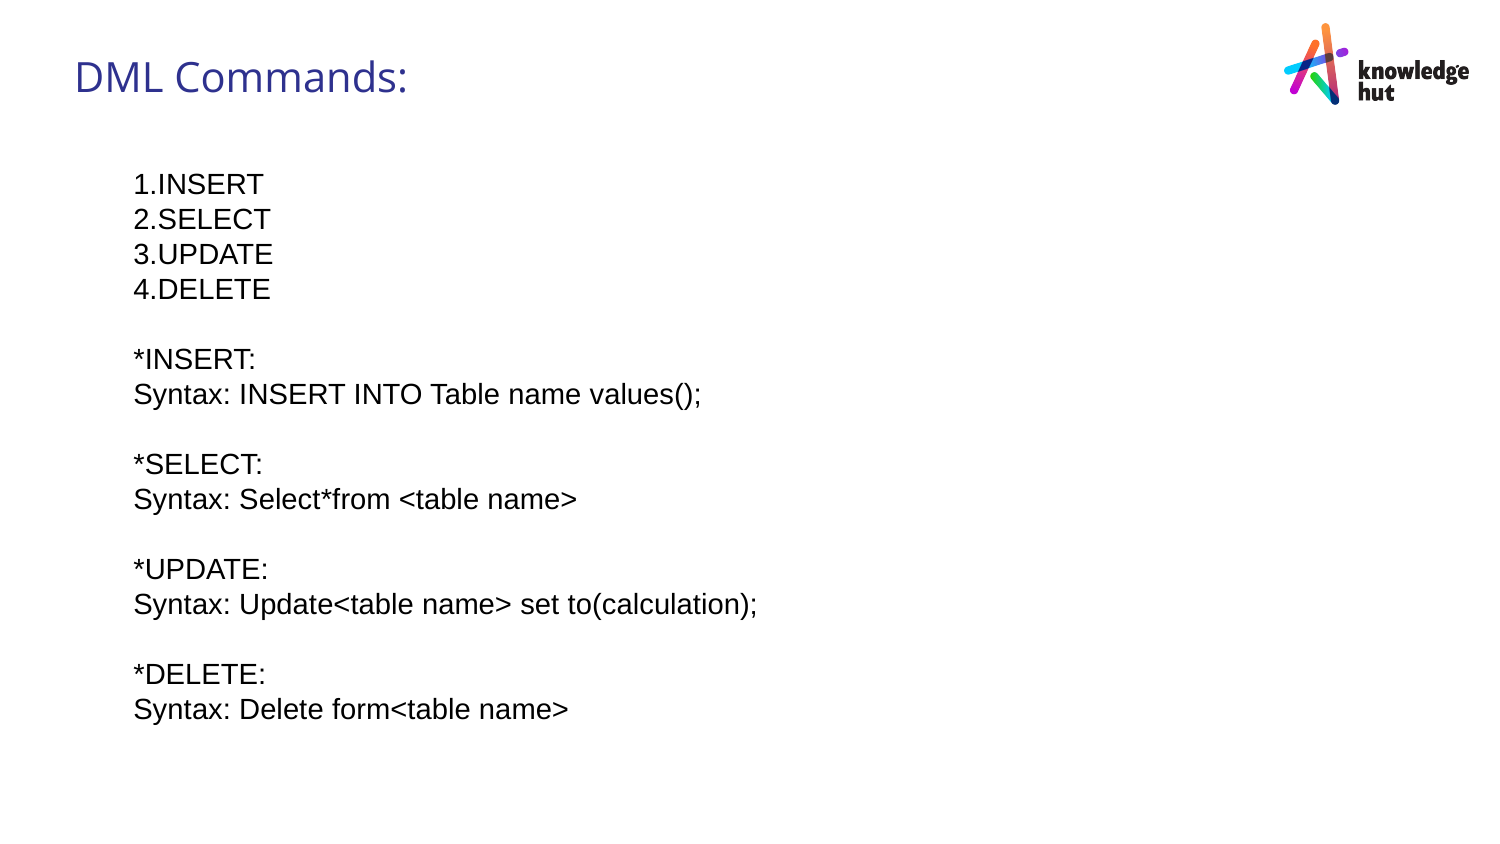

DML Commands:
1.INSERT
2.SELECT
3.UPDATE
4.DELETE
*INSERT:
Syntax: INSERT INTO Table name values();
*SELECT:
Syntax: Select*from <table name>
*UPDATE:
Syntax: Update<table name> set to(calculation);
*DELETE:
Syntax: Delete form<table name>